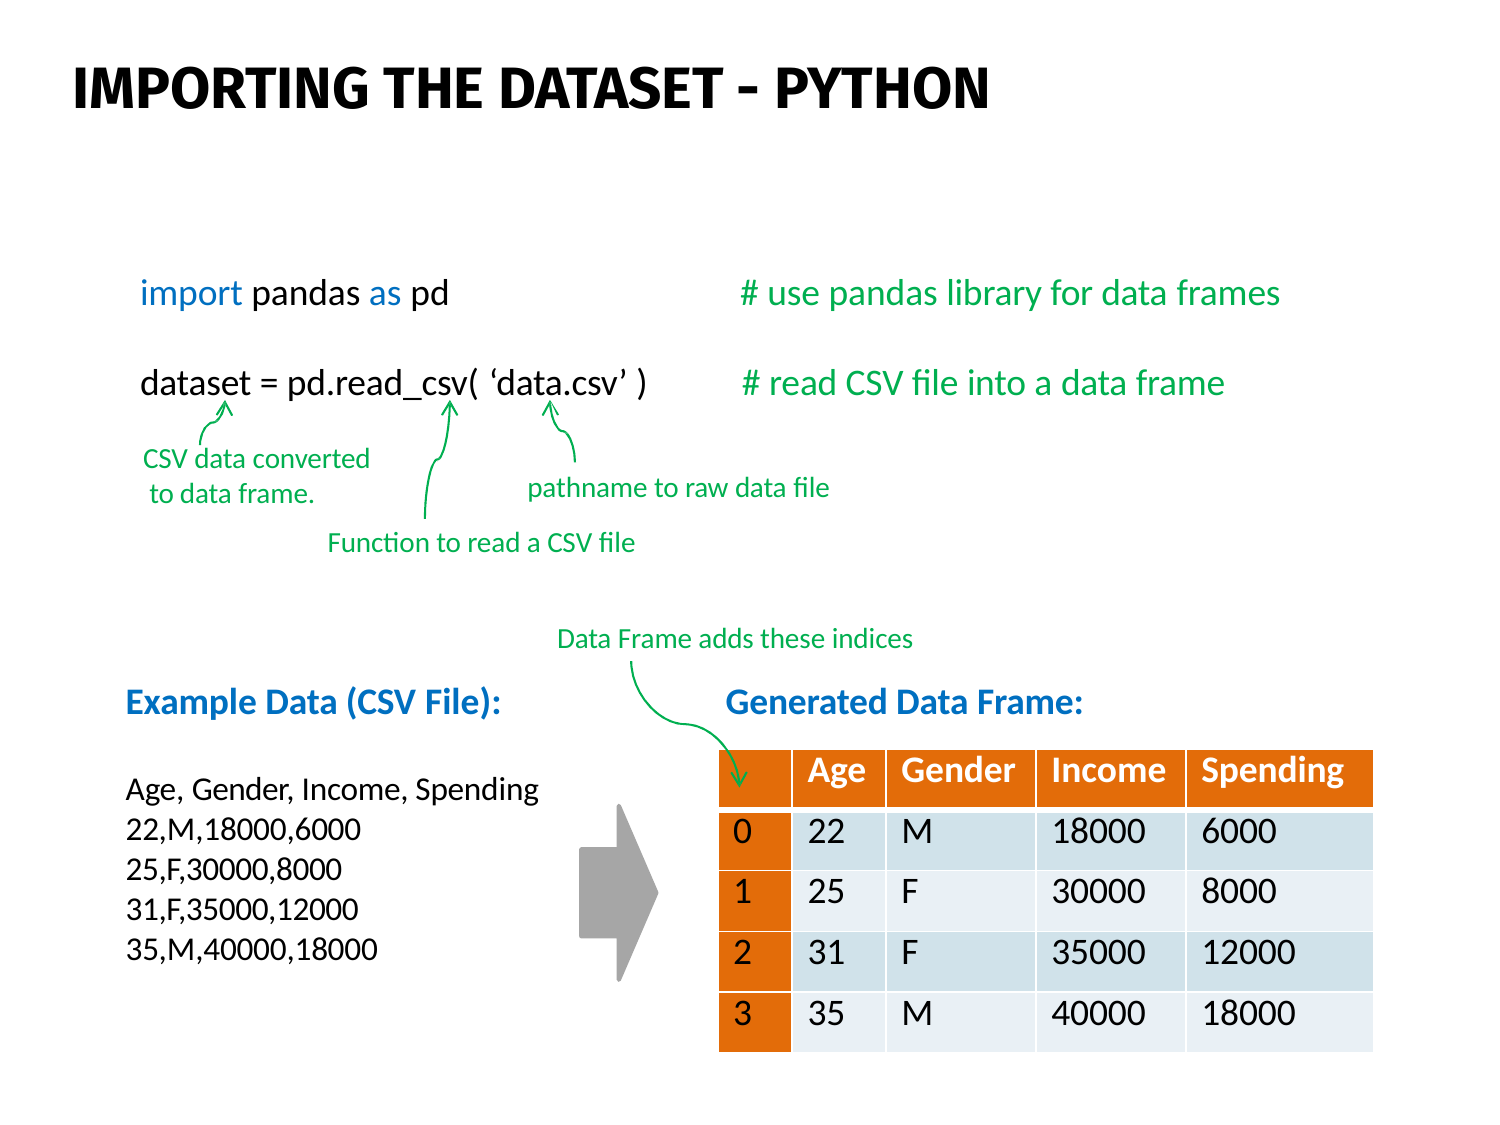

# Importing the Dataset - Python
import pandas as pd
# use pandas library for data frames
dataset = pd.read_csv( ‘data.csv’ )	# read CSV file into a data frame

CSV data converted  to data frame.
pathname to raw data file
Function to read a CSV file

Data Frame adds these indices

Example Data (CSV File):
Generated Data Frame:
|  | Age | Gender | Income | Spending |
| --- | --- | --- | --- | --- |
| 0 | 22 | M | 18000 | 6000 |
| 1 | 25 | F | 30000 | 8000 |
| 2 | 31 | F | 35000 | 12000 |
| 3 | 35 | M | 40000 | 18000 |
Age, Gender, Income, Spending  22,M,18000,6000
25,F,30000,8000
31,F,35000,12000
35,M,40000,18000